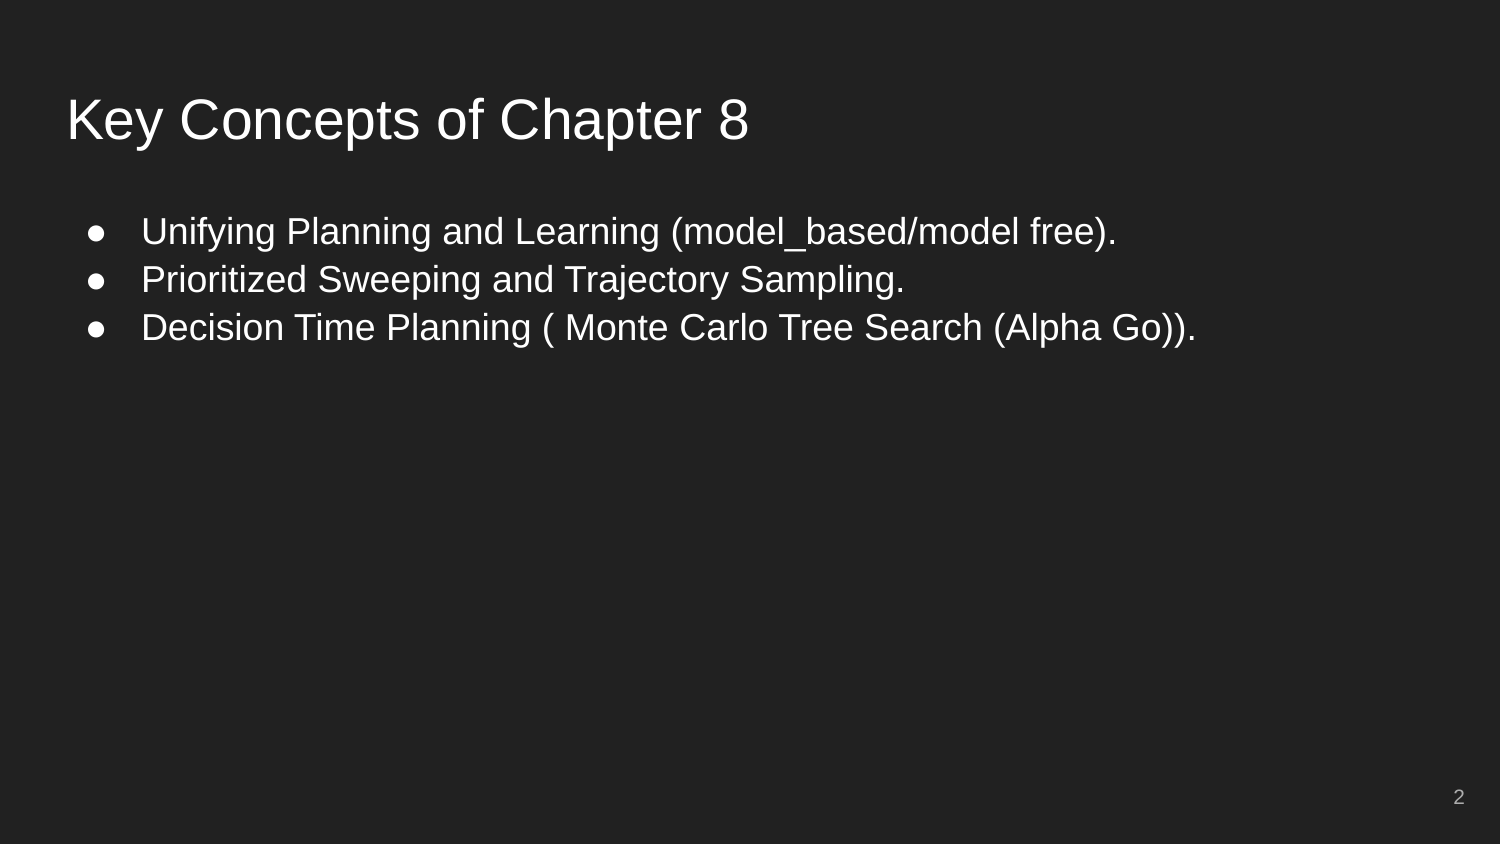

# Key Concepts of Chapter 8
Unifying Planning and Learning (model_based/model free).
Prioritized Sweeping and Trajectory Sampling.
Decision Time Planning ( Monte Carlo Tree Search (Alpha Go)).
2